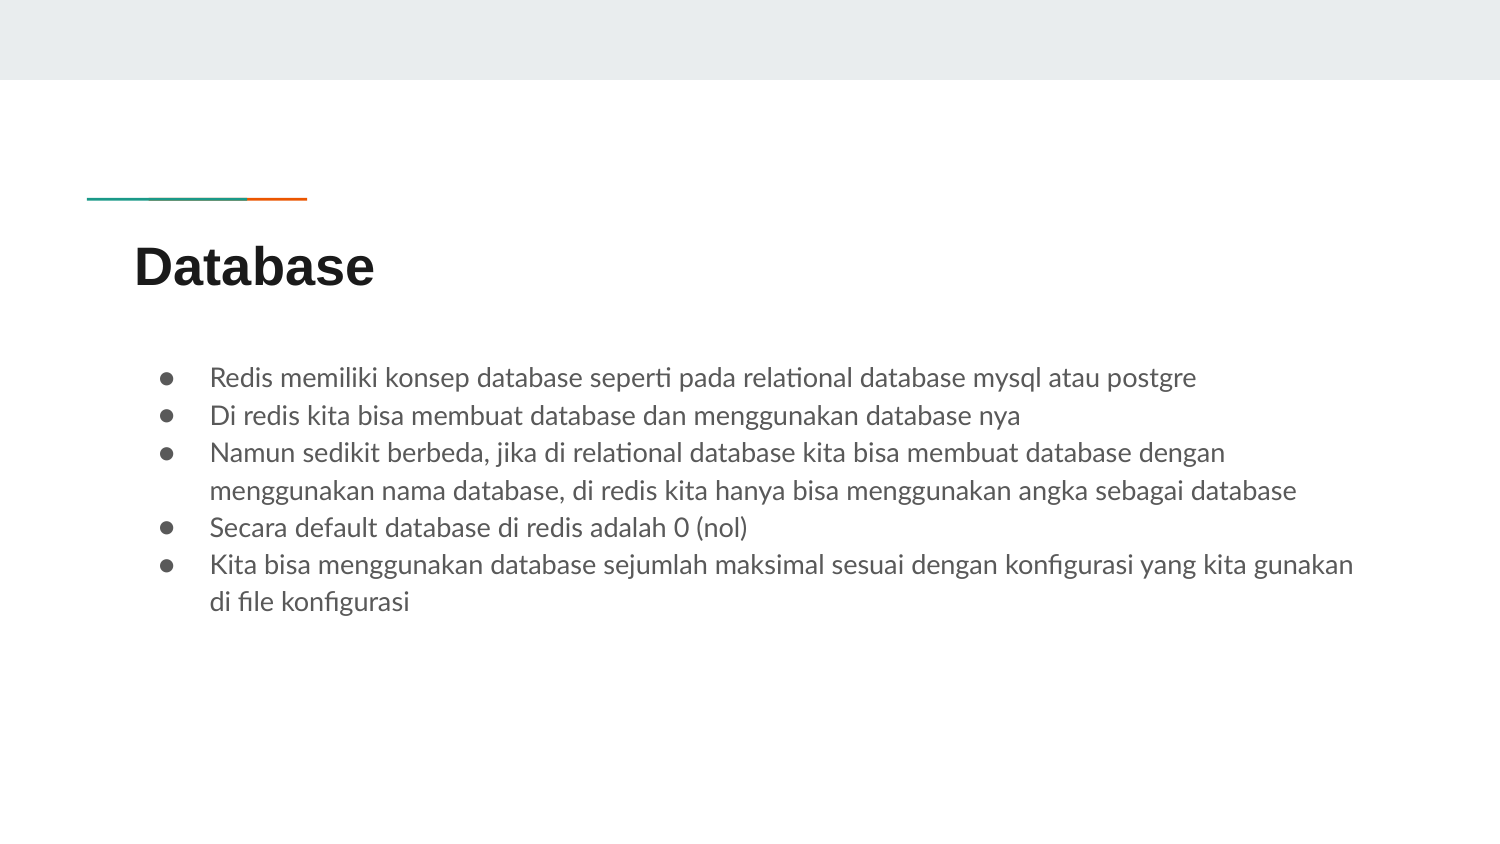

# Database
Redis memiliki konsep database seperti pada relational database mysql atau postgre
Di redis kita bisa membuat database dan menggunakan database nya
Namun sedikit berbeda, jika di relational database kita bisa membuat database dengan menggunakan nama database, di redis kita hanya bisa menggunakan angka sebagai database
Secara default database di redis adalah 0 (nol)
Kita bisa menggunakan database sejumlah maksimal sesuai dengan konfigurasi yang kita gunakan di file konfigurasi